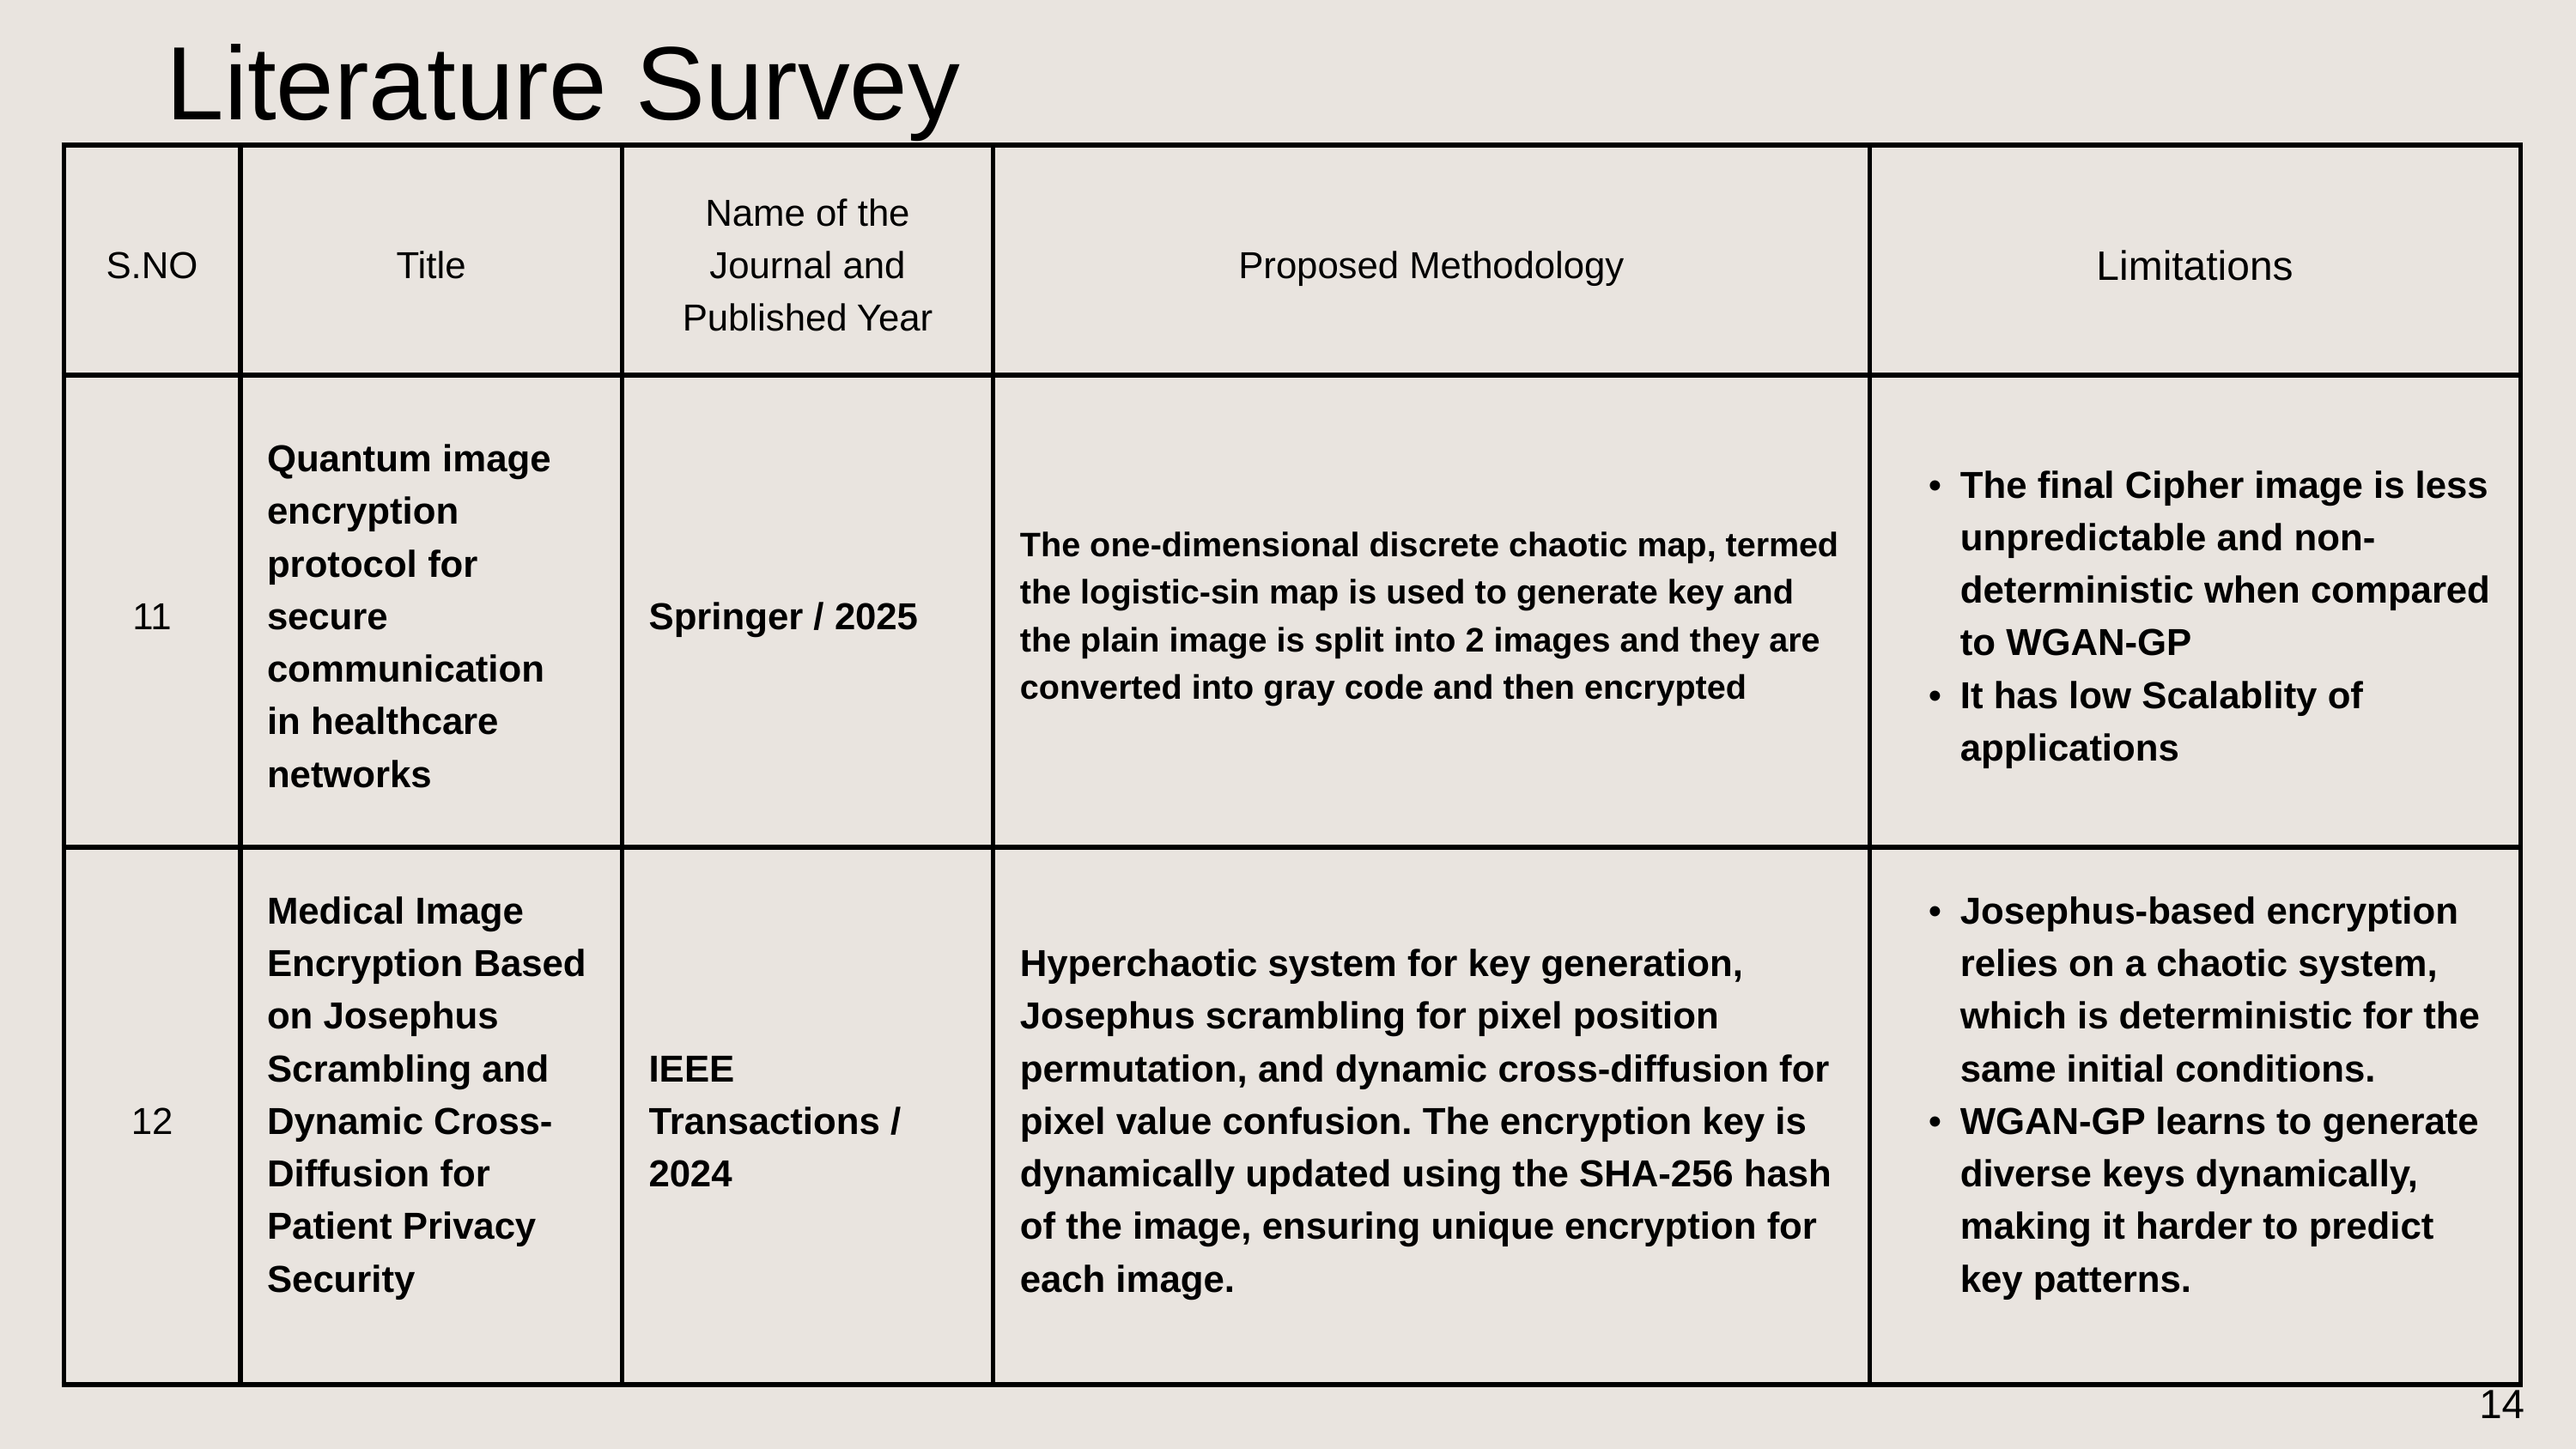

Literature Survey
| S.NO | Title | Name of the Journal and Published Year | Proposed Methodology | Limitations |
| --- | --- | --- | --- | --- |
| 11 | Quantum image encryption protocol for secure communication in healthcare networks | Springer / 2025 | The one-dimensional discrete chaotic map, termed the logistic-sin map is used to generate key and the plain image is split into 2 images and they are converted into gray code and then encrypted | The final Cipher image is less unpredictable and non-deterministic when compared to WGAN-GP It has low Scalablity of applications |
| 12 | Medical Image Encryption Based on Josephus Scrambling and Dynamic Cross-Diffusion for Patient Privacy Security | IEEE Transactions / 2024 | Hyperchaotic system for key generation, Josephus scrambling for pixel position permutation, and dynamic cross-diffusion for pixel value confusion. The encryption key is dynamically updated using the SHA-256 hash of the image, ensuring unique encryption for each image. | Josephus-based encryption relies on a chaotic system, which is deterministic for the same initial conditions. WGAN-GP learns to generate diverse keys dynamically, making it harder to predict key patterns. |
14